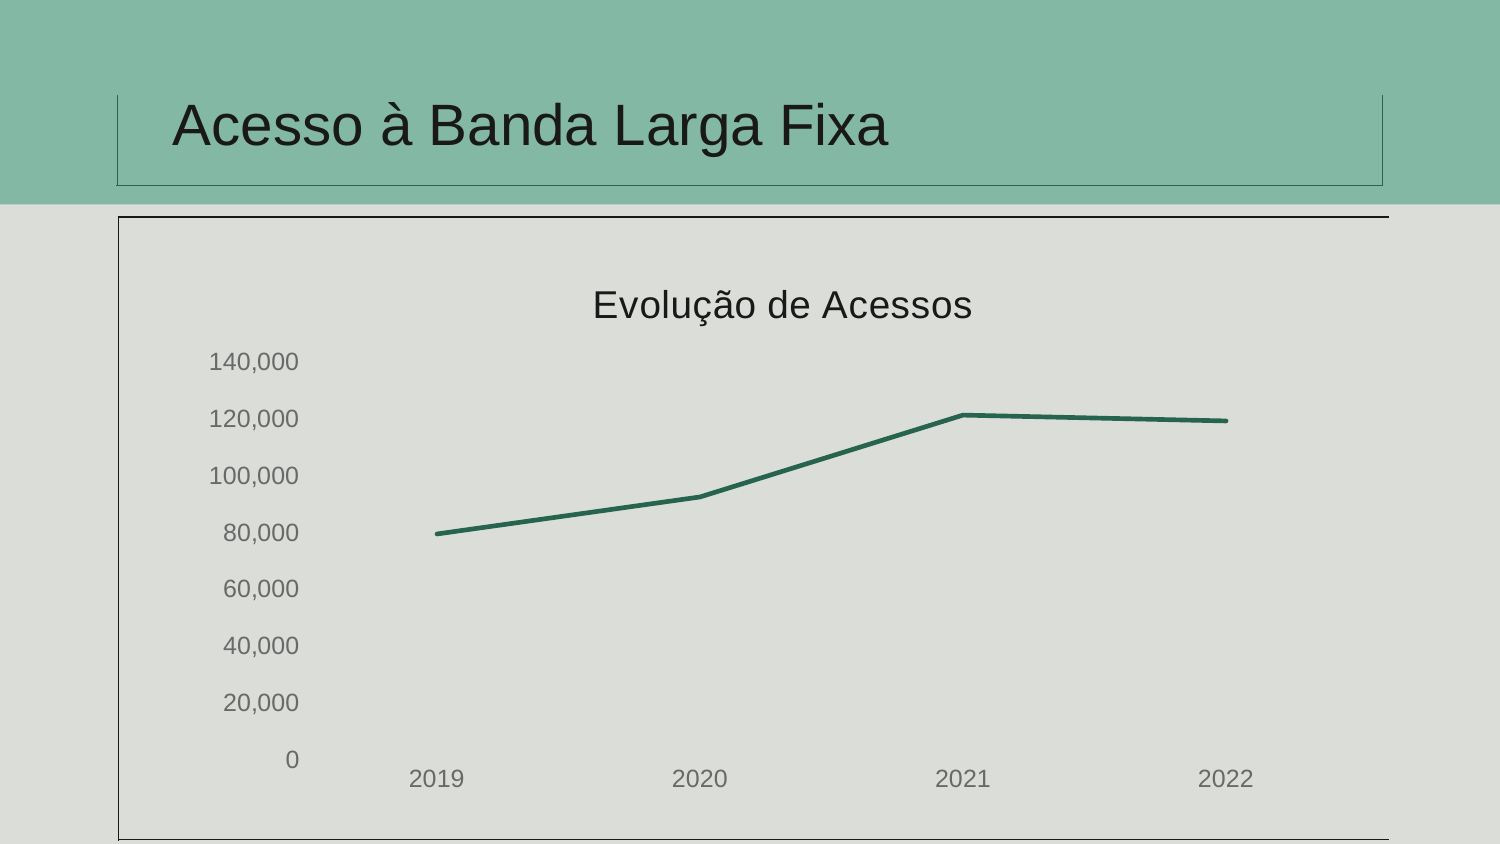

# Acesso à Banda Larga Fixa

### Chart: Evolução de Acessos

| Category | Ponta Grossa |
|---|---|
| 2019 | 79462.0 |
| 2020 | 92487.0 |
| 2021 | 121272.0 |
| 2022 | 119200.0 |